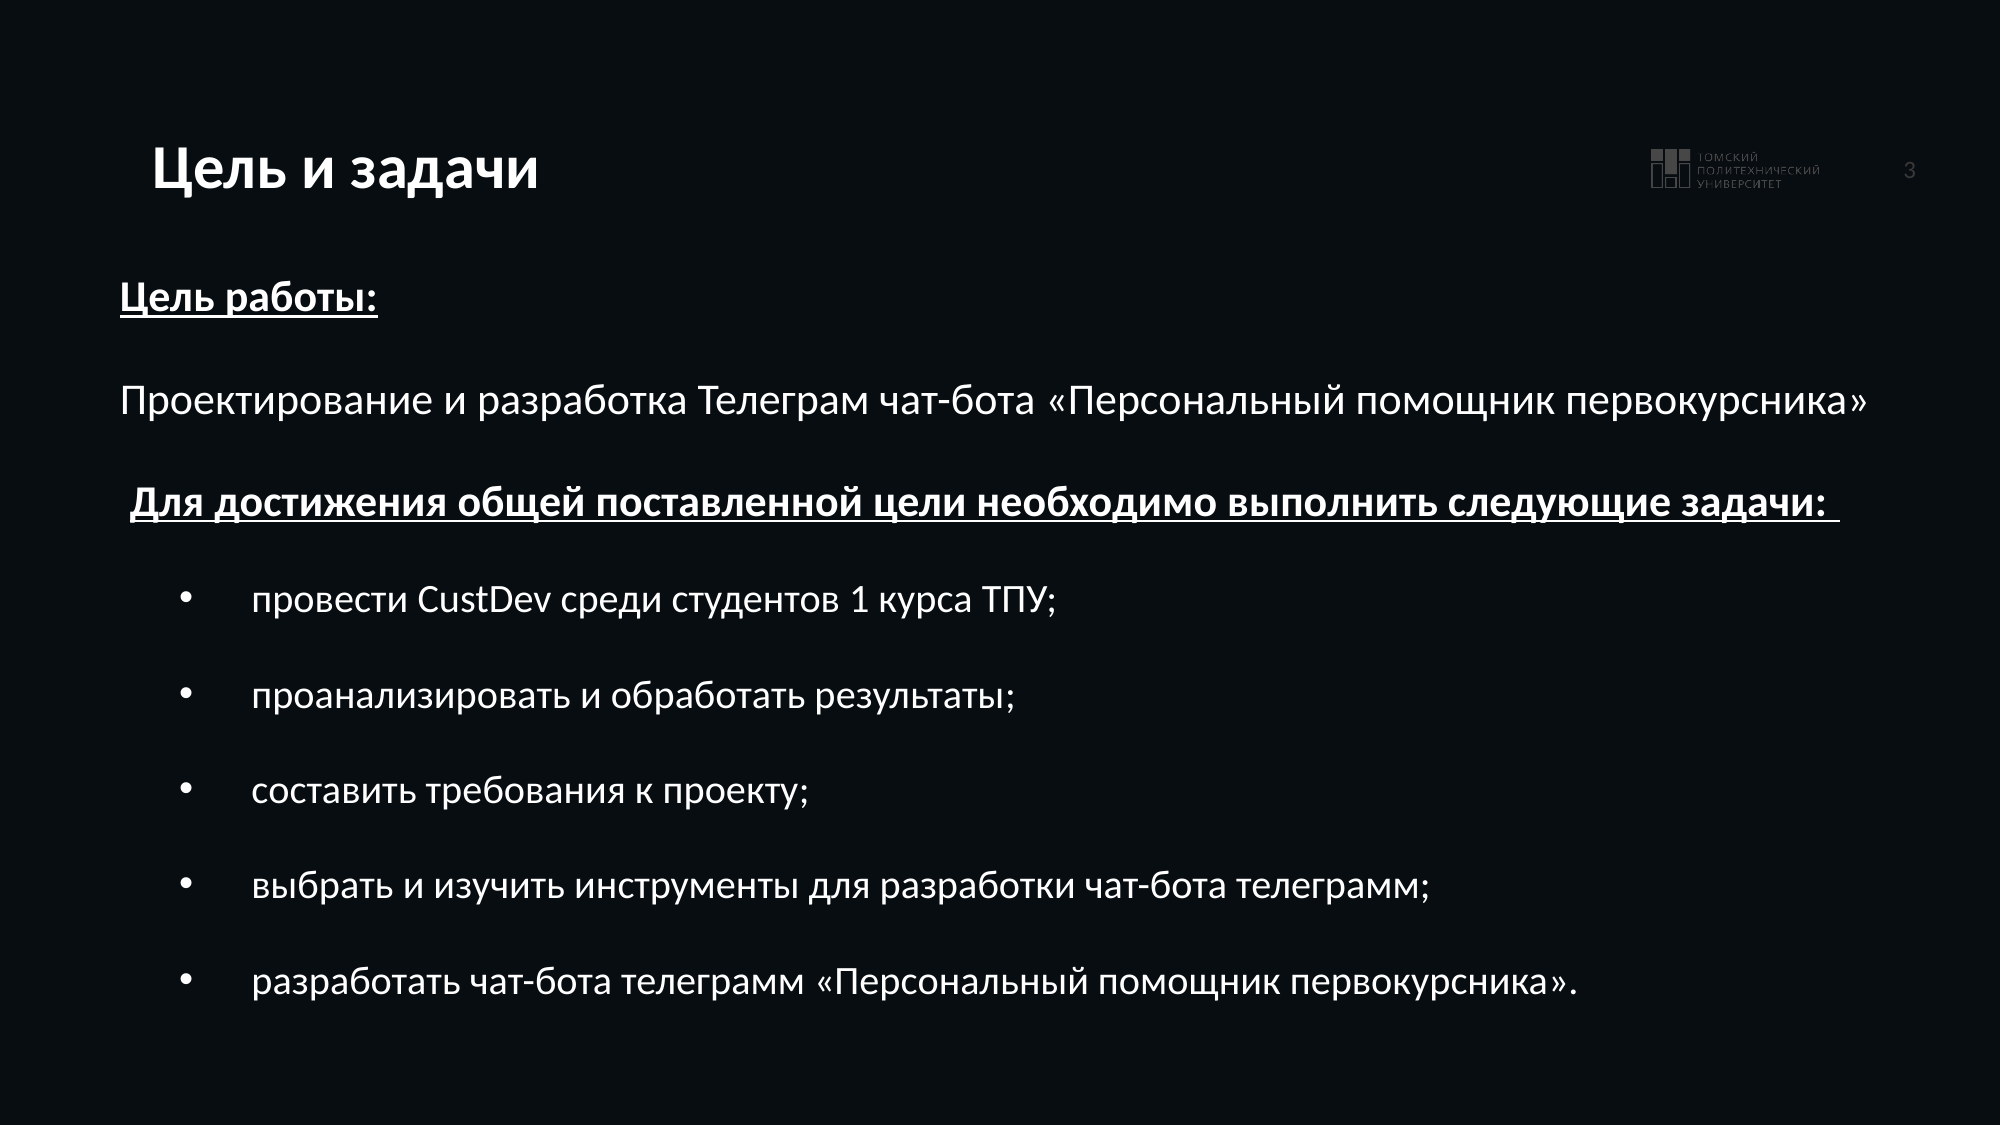

# Цель и задачи
Цель работы:
Проектирование и разработка Телеграм чат-бота «Персональный помощник первокурсника»
 Для достижения общей поставленной цели необходимо выполнить следующие задачи:
провести CustDev среди студентов 1 курса ТПУ;
проанализировать и обработать результаты;
составить требования к проекту;
выбрать и изучить инструменты для разработки чат-бота телеграмм;
разработать чат-бота телеграмм «Персональный помощник первокурсника».